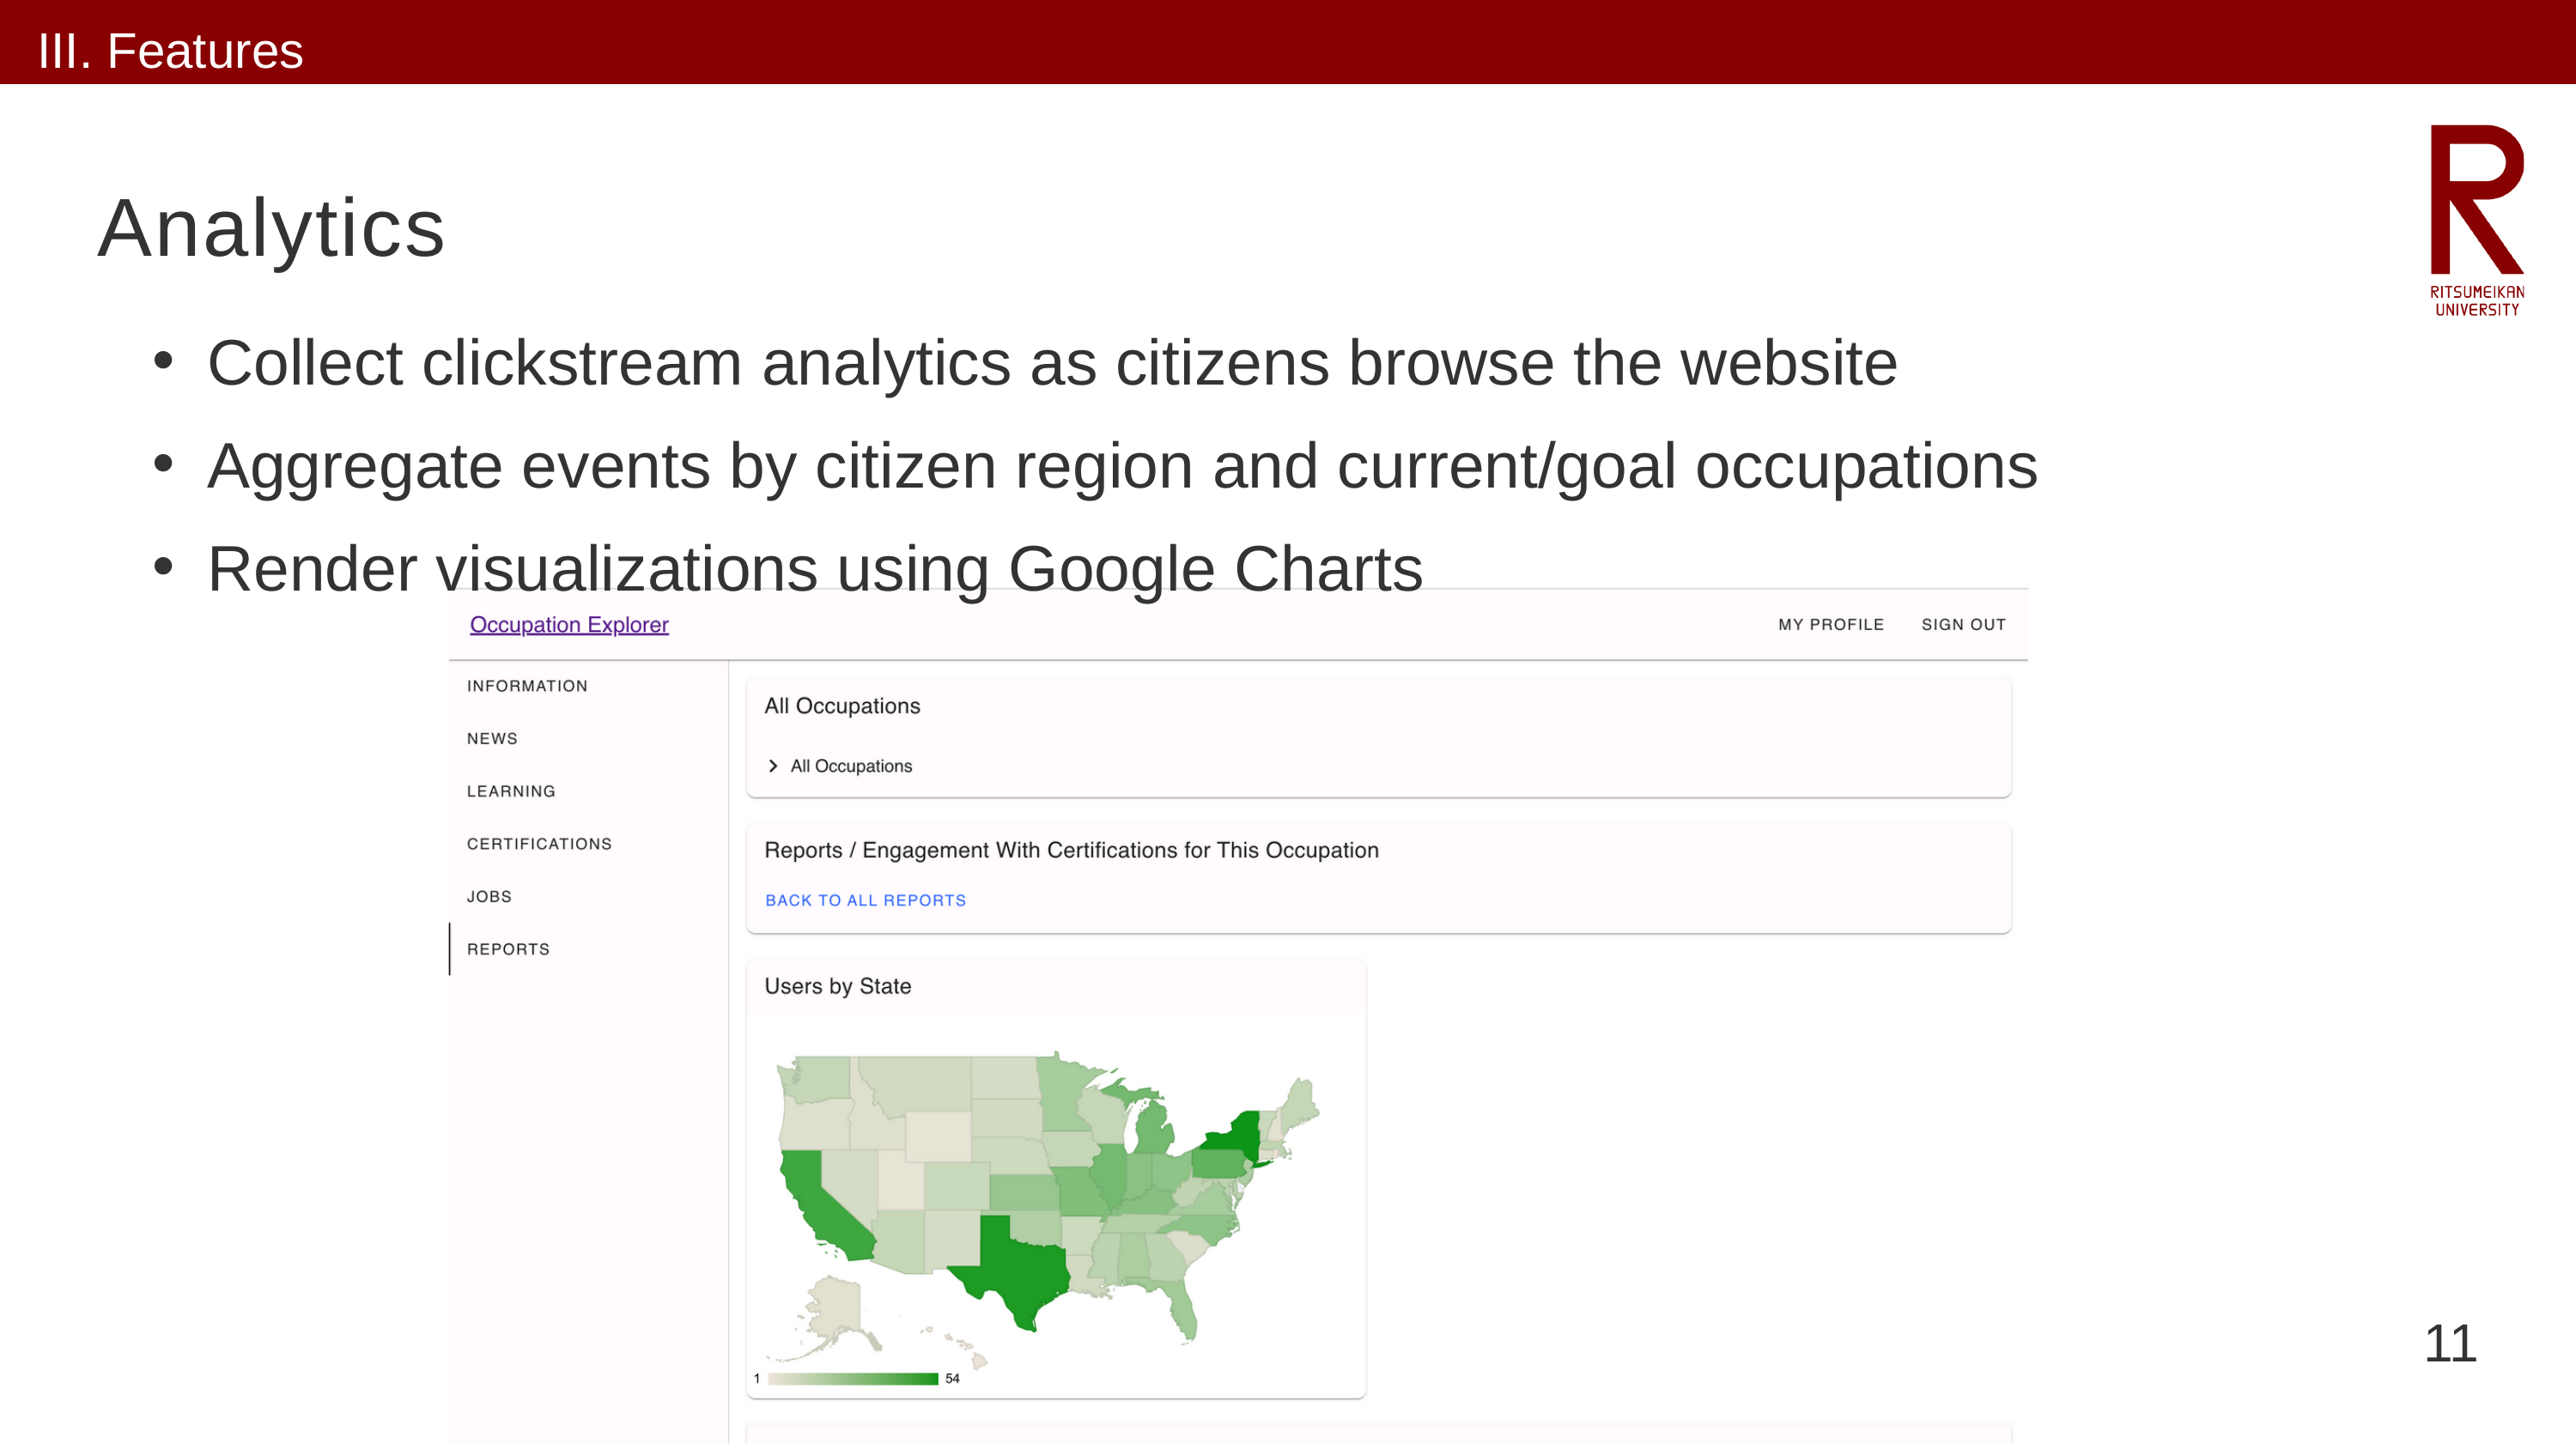

III. Features

Analytics
Collect clickstream analytics as citizens browse the website
Aggregate events by citizen region and current/goal occupations
Render visualizations using Google Charts

11